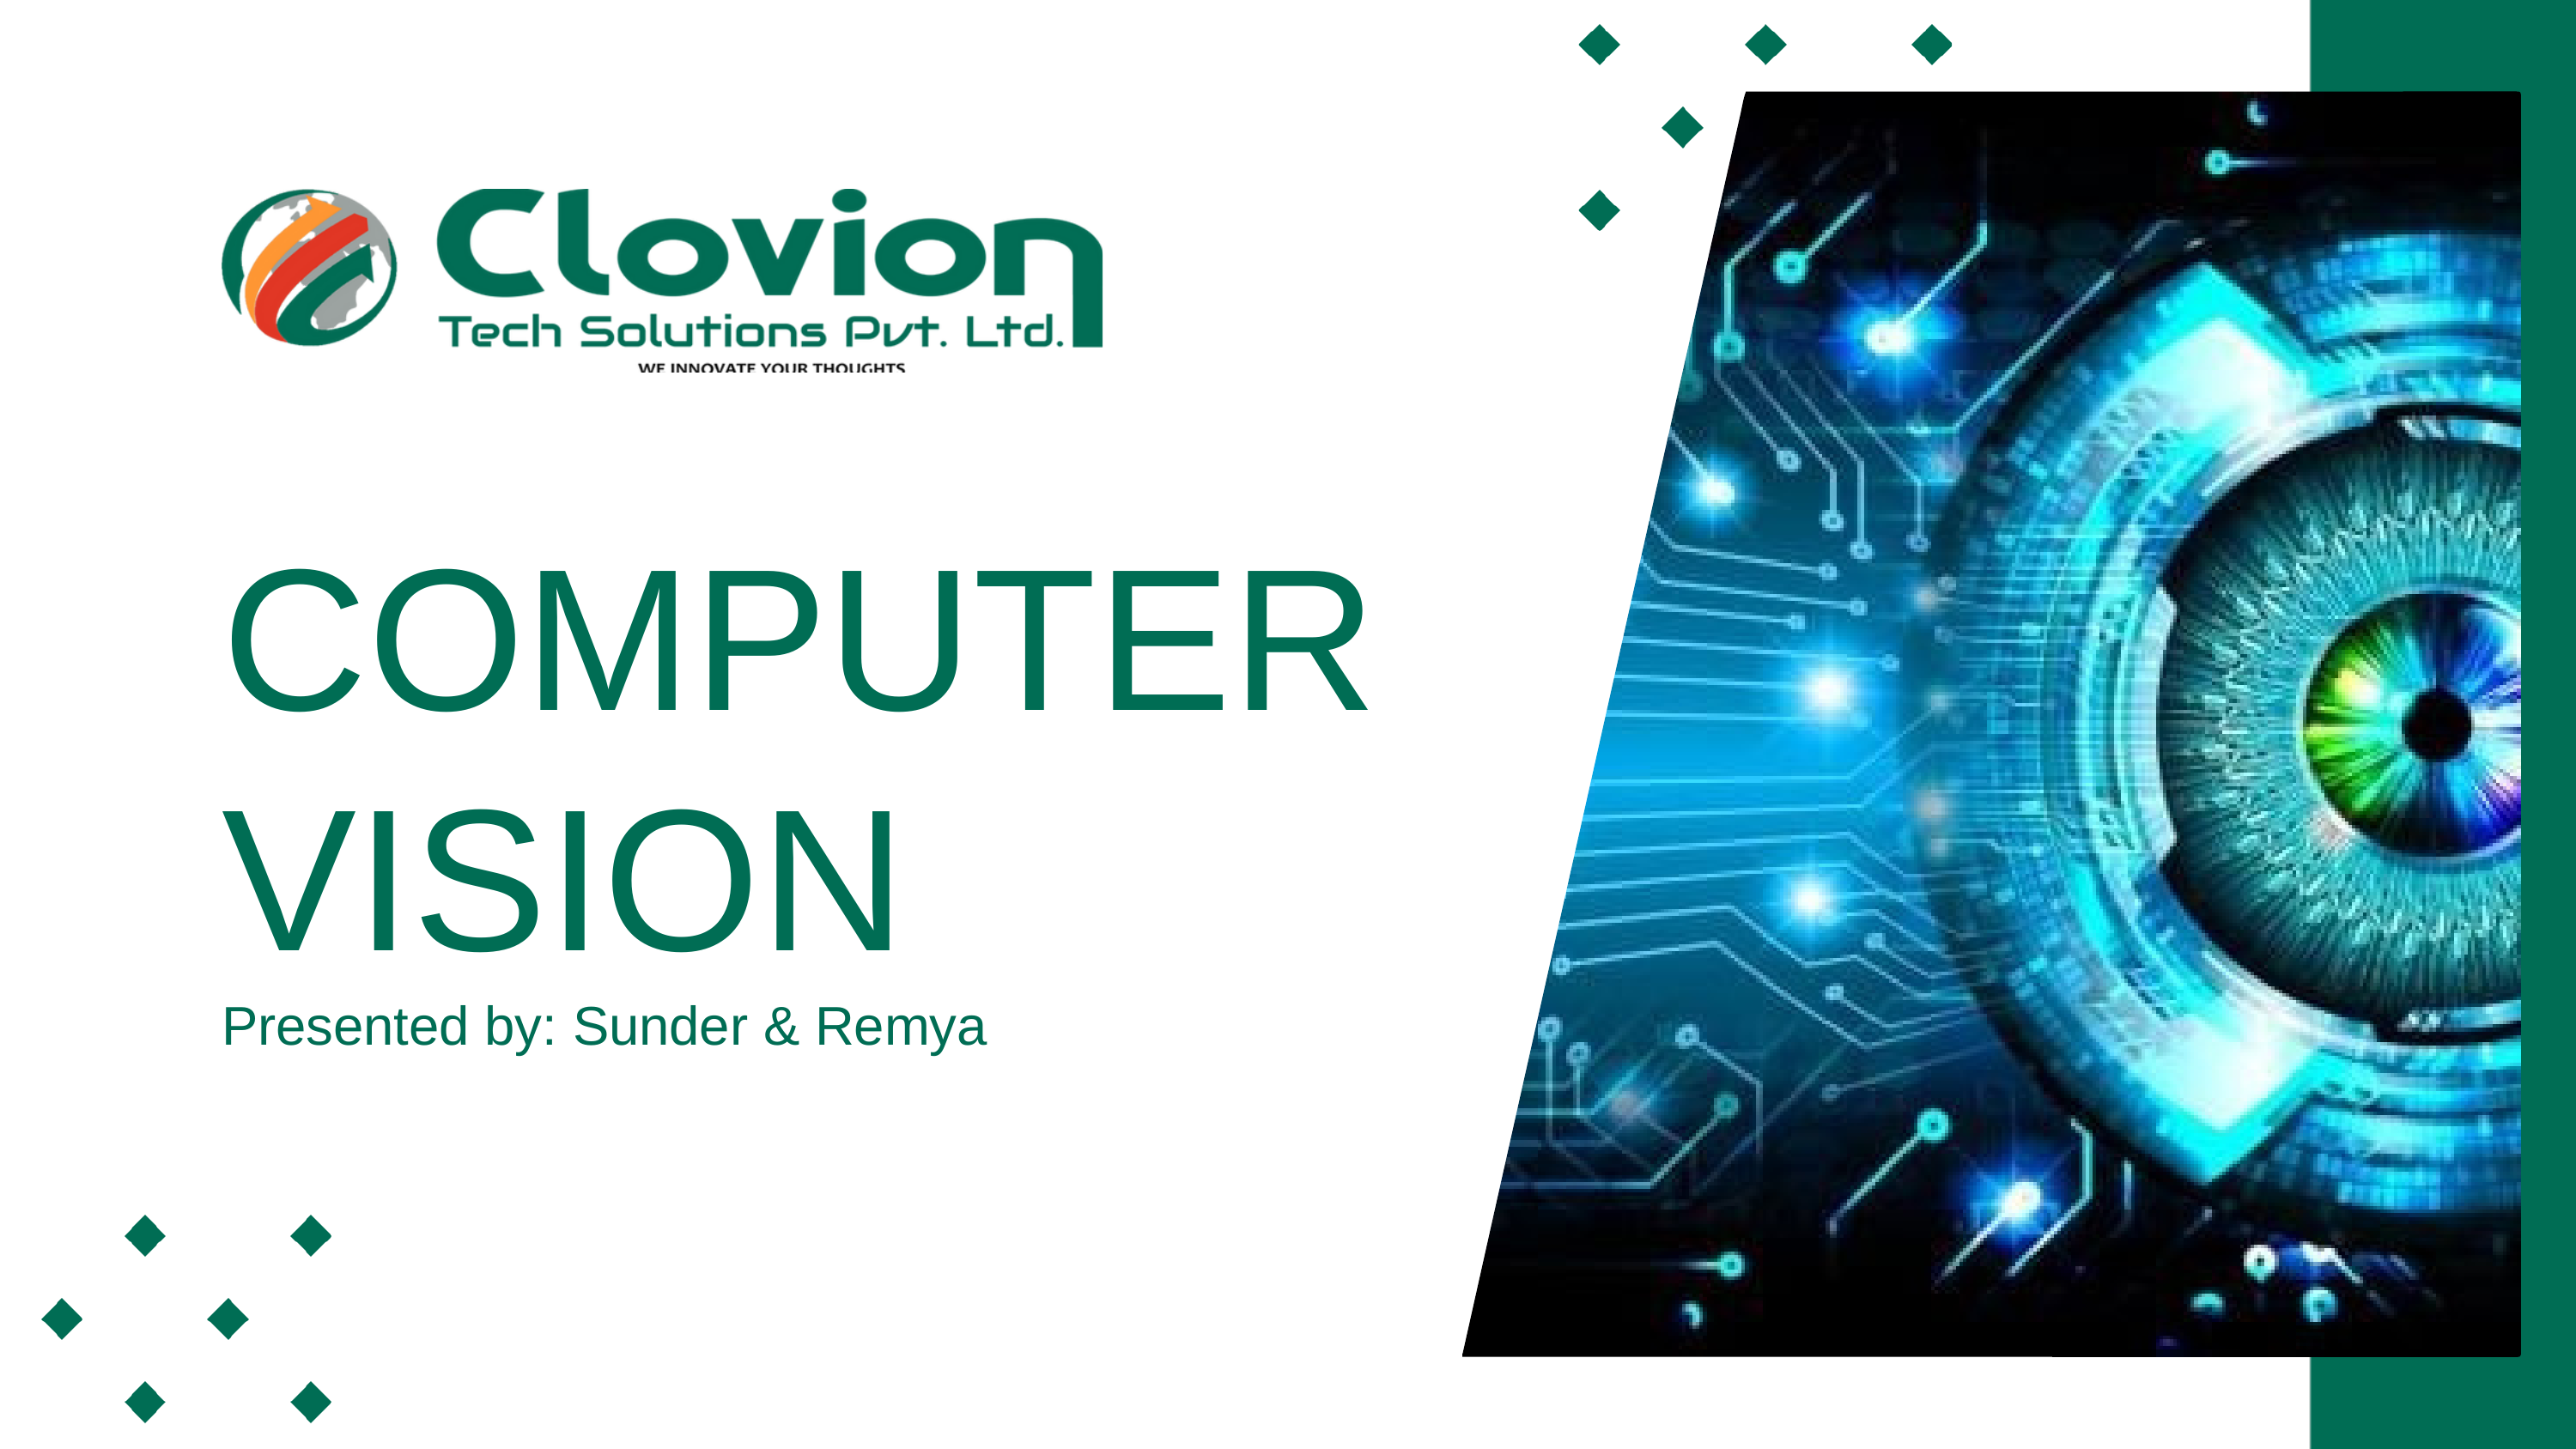

COMPUTER
VISION
Presented by: Sunder & Remya